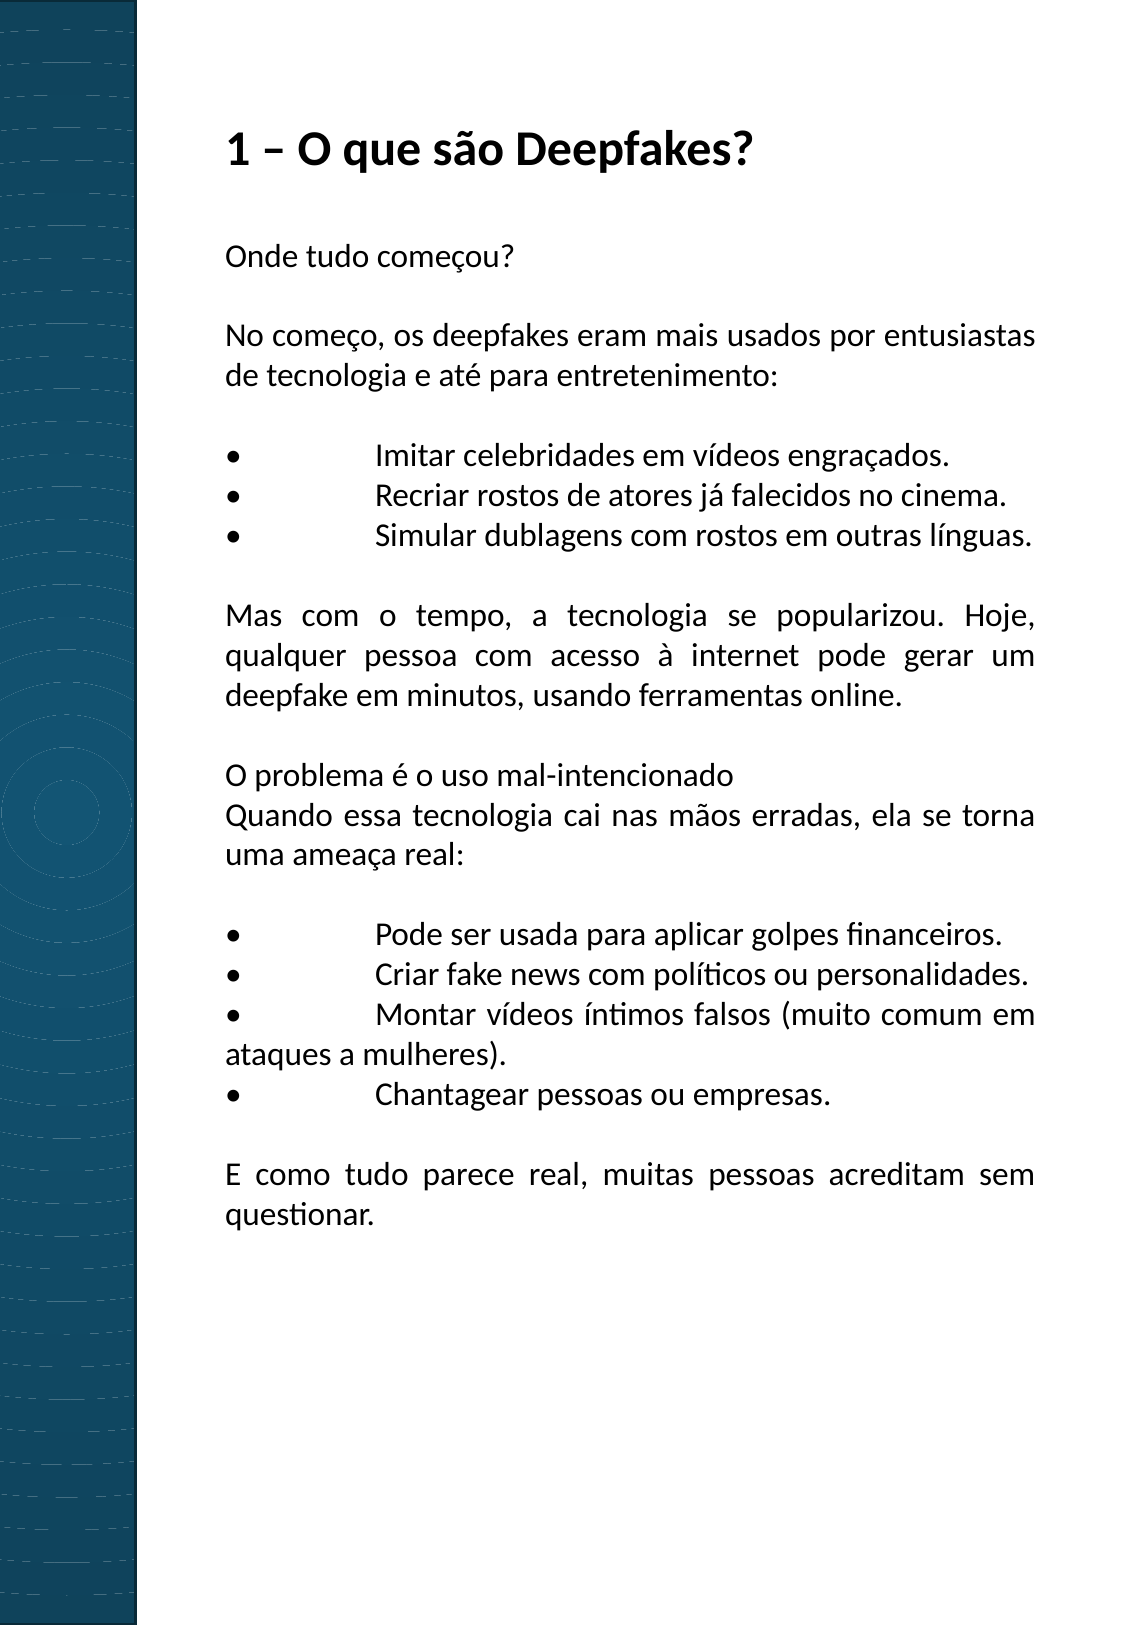

1 – O que são Deepfakes?
Onde tudo começou?

No começo, os deepfakes eram mais usados por entusiastas de tecnologia e até para entretenimento:

•	Imitar celebridades em vídeos engraçados.
•	Recriar rostos de atores já falecidos no cinema.
•	Simular dublagens com rostos em outras línguas.

Mas com o tempo, a tecnologia se popularizou. Hoje, qualquer pessoa com acesso à internet pode gerar um deepfake em minutos, usando ferramentas online.

O problema é o uso mal-intencionado
Quando essa tecnologia cai nas mãos erradas, ela se torna uma ameaça real:

•	Pode ser usada para aplicar golpes financeiros.
•	Criar fake news com políticos ou personalidades.
•	Montar vídeos íntimos falsos (muito comum em ataques a mulheres).
•	Chantagear pessoas ou empresas.

E como tudo parece real, muitas pessoas acreditam sem questionar.